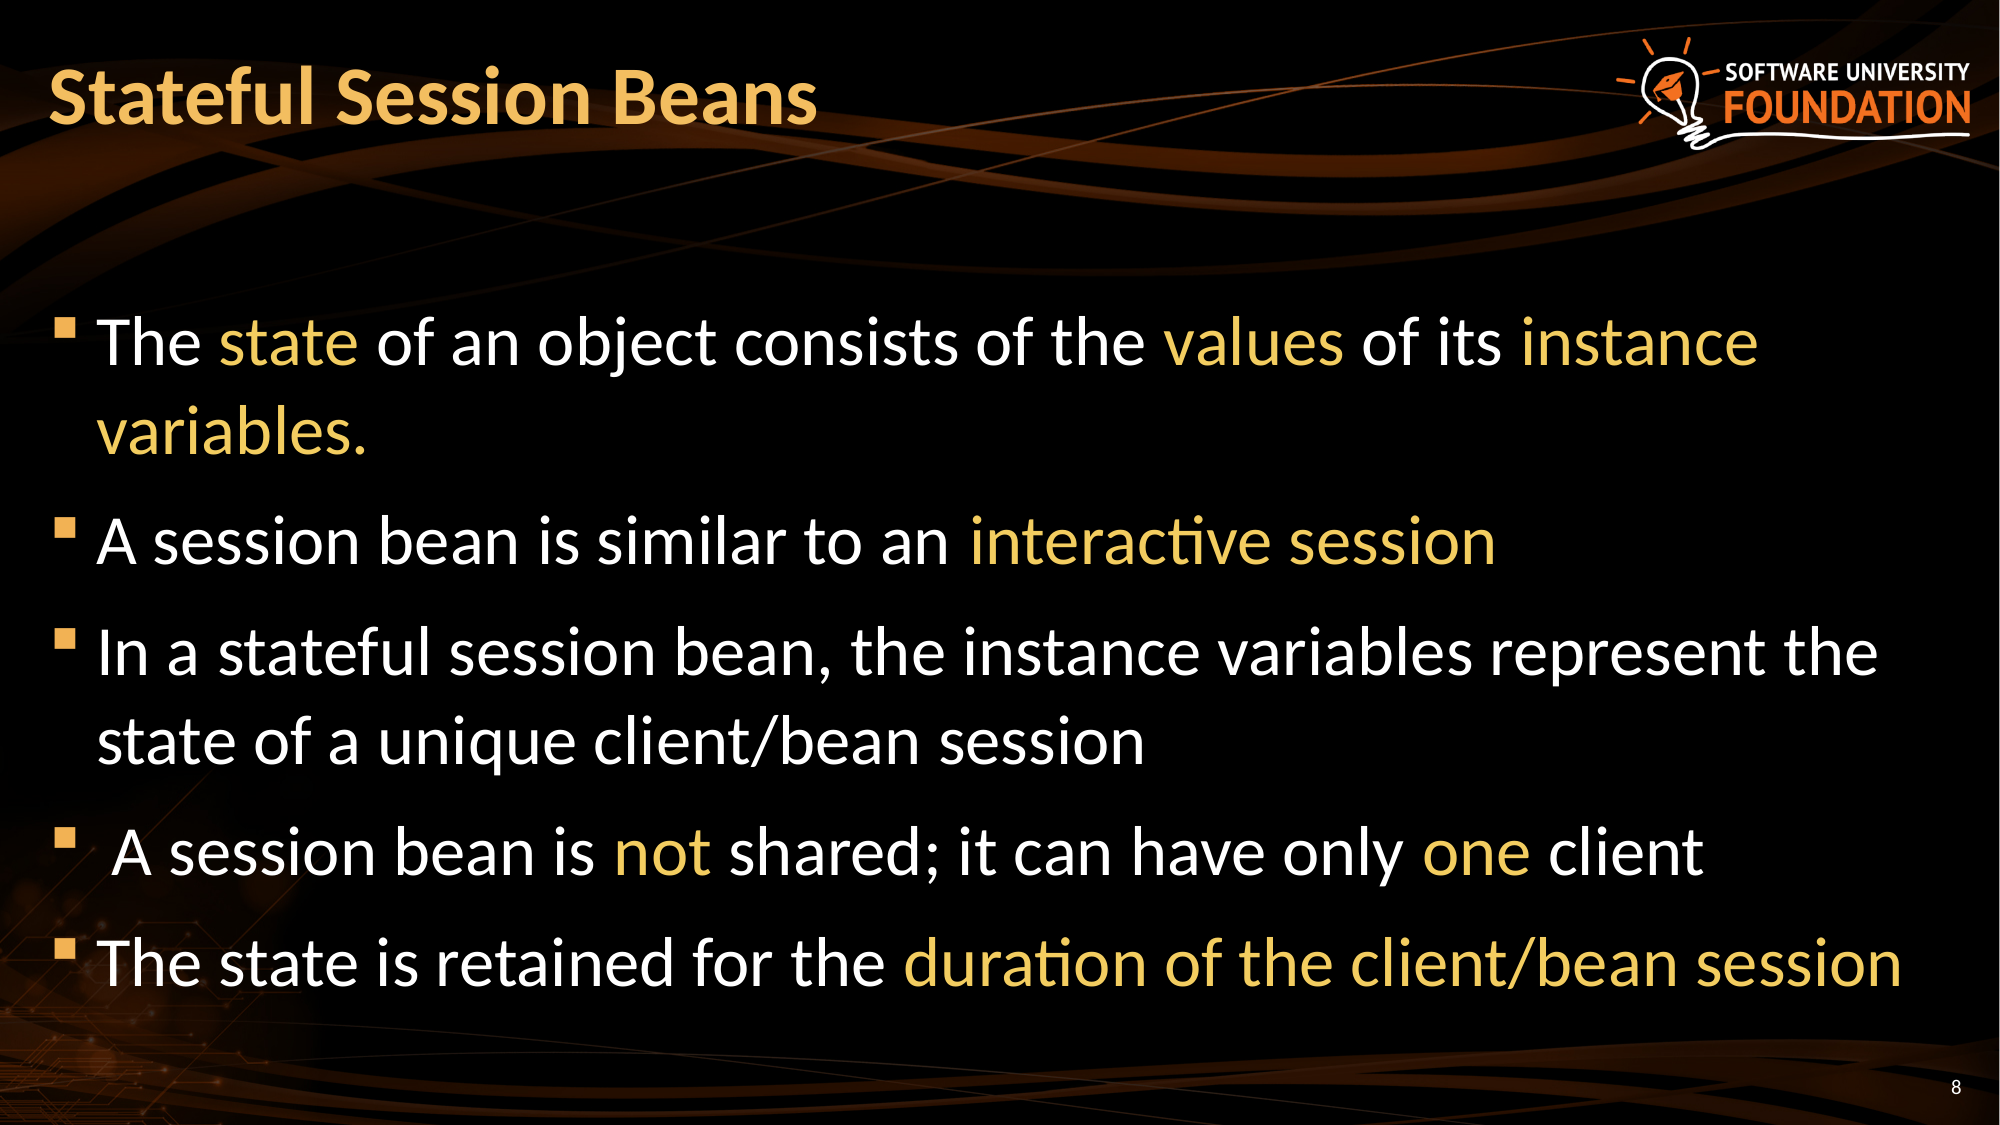

# Stateful Session Beans

The state of an object consists of the values of its instance variables.
A session bean is similar to an interactive session
In a stateful session bean, the instance variables represent the state of a unique client/bean session
 A session bean is not shared; it can have only one client
The state is retained for the duration of the client/bean session
8